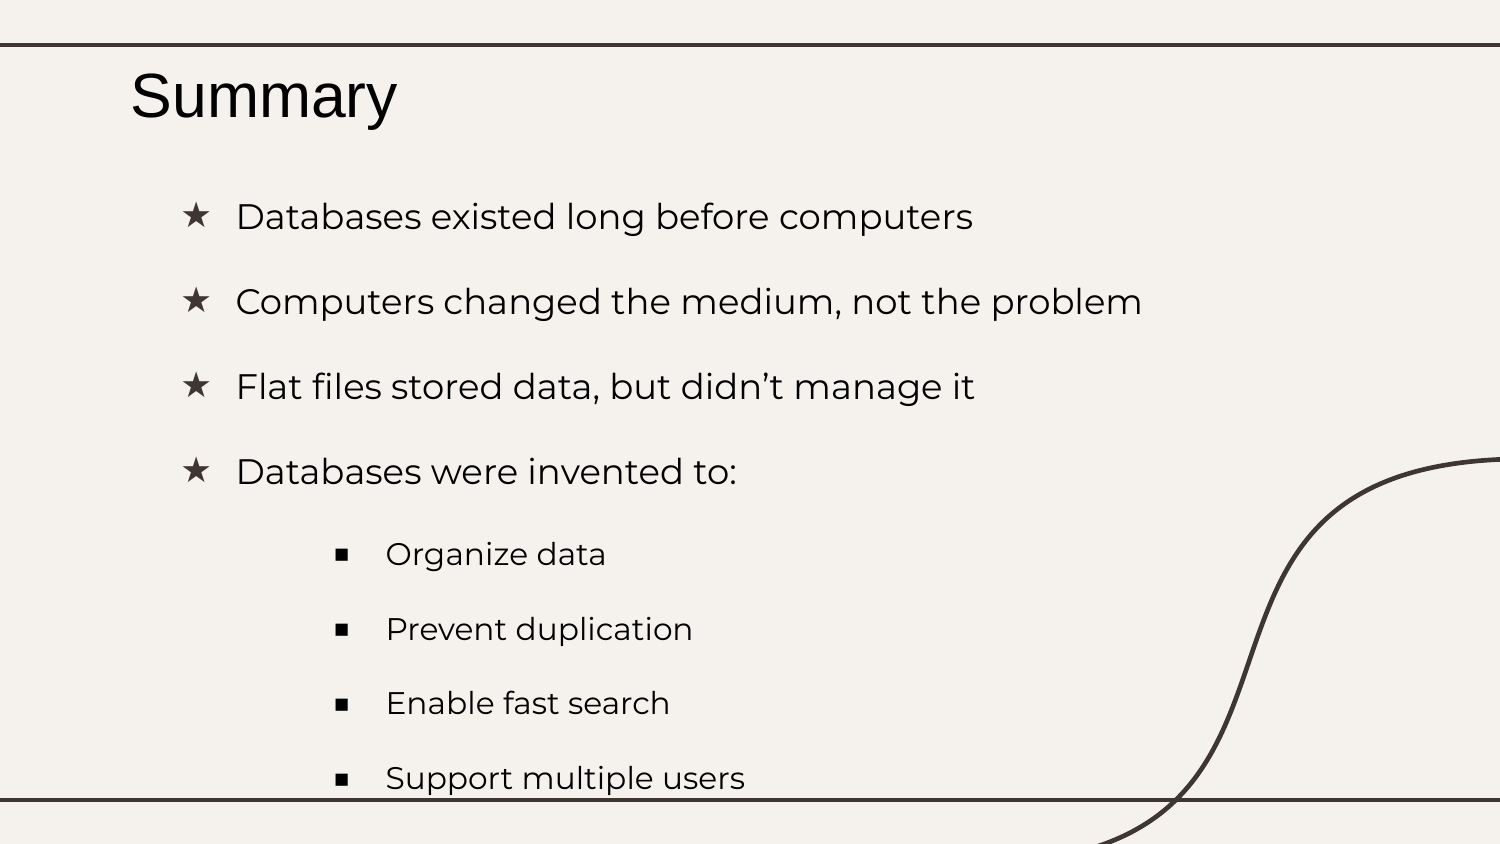

# Summary
Databases existed long before computers
Computers changed the medium, not the problem
Flat files stored data, but didn’t manage it
Databases were invented to:
Organize data
Prevent duplication
Enable fast search
Support multiple users